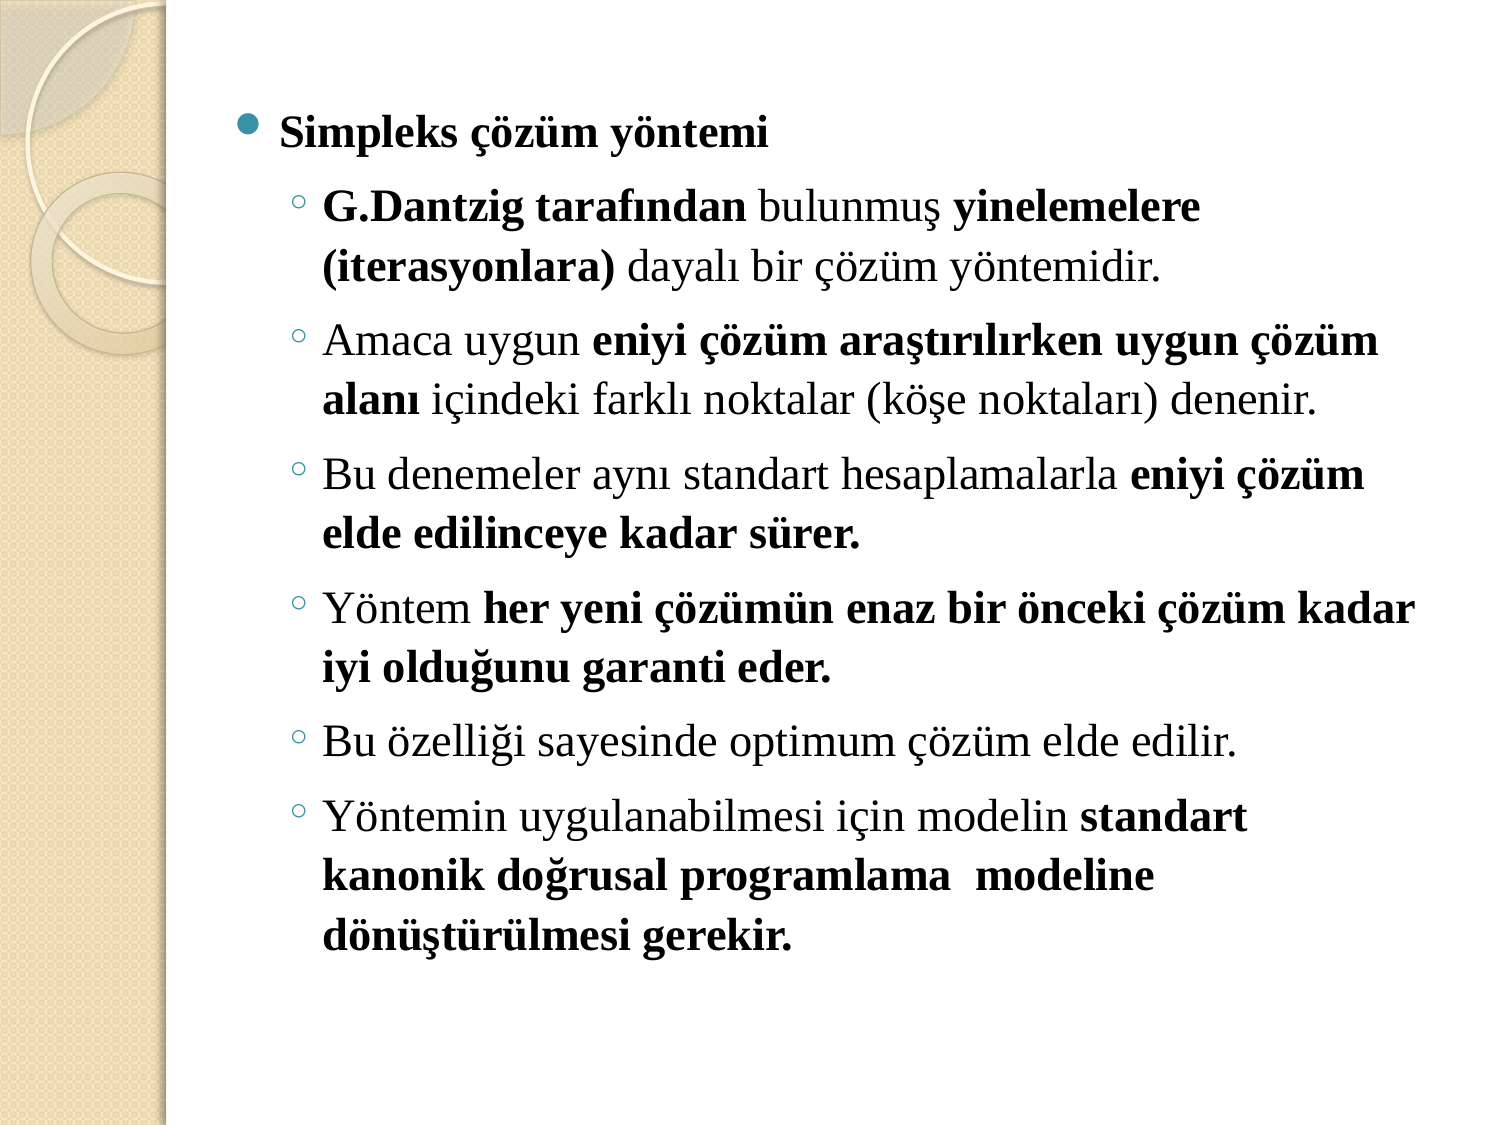

Simpleks çözüm yöntemi
G.Dantzig tarafından bulunmuş yinelemelere (iterasyonlara) dayalı bir çözüm yöntemidir.
Amaca uygun eniyi çözüm araştırılırken uygun çözüm alanı içindeki farklı noktalar (köşe noktaları) denenir.
Bu denemeler aynı standart hesaplamalarla eniyi çözüm elde edilinceye kadar sürer.
Yöntem her yeni çözümün enaz bir önceki çözüm kadar iyi olduğunu garanti eder.
Bu özelliği sayesinde optimum çözüm elde edilir.
Yöntemin uygulanabilmesi için modelin standart kanonik doğrusal programlama  modeline dönüştürülmesi gerekir.